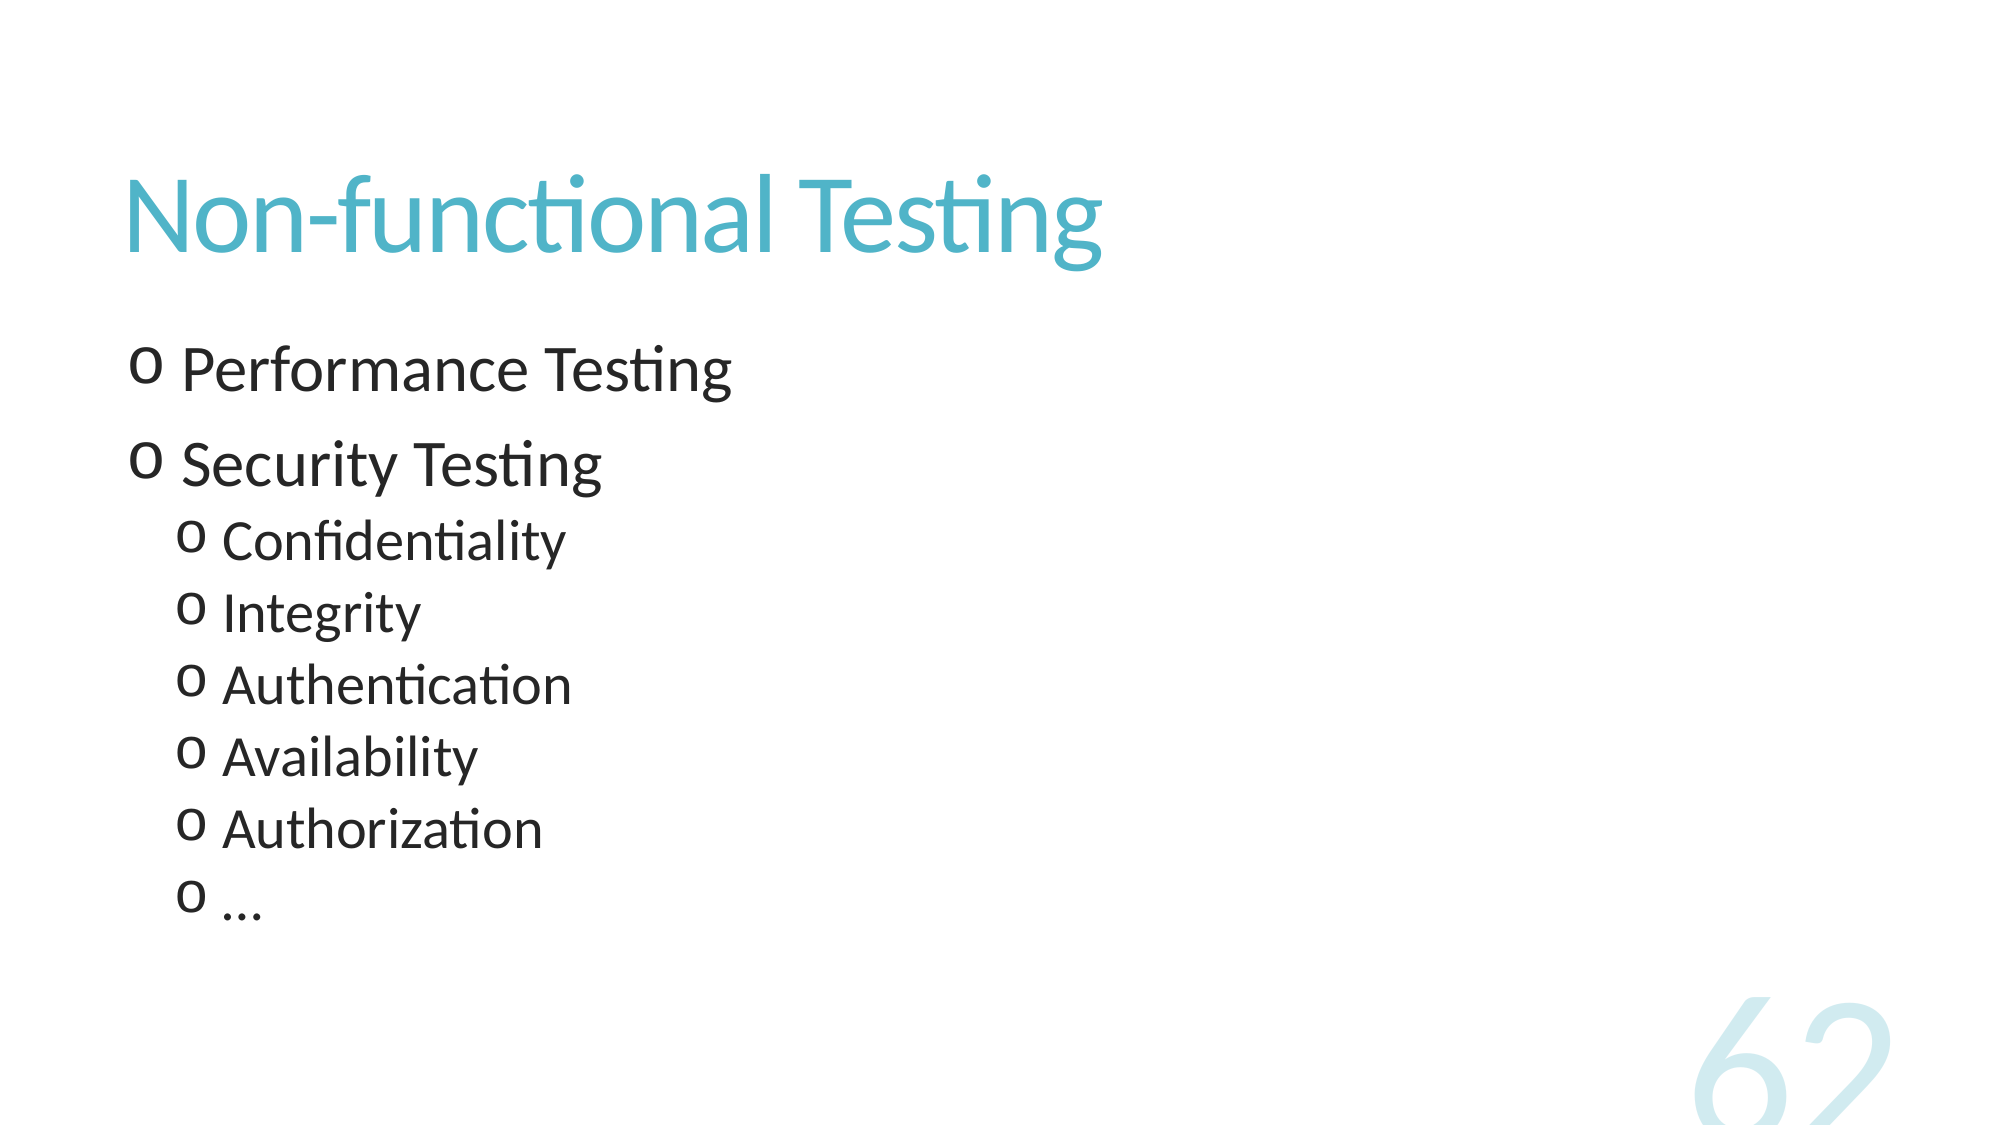

# Non-functional Testing
 Performance Testing
 Security Testing
 Confidentiality
 Integrity
 Authentication
 Availability
 Authorization
 …

62